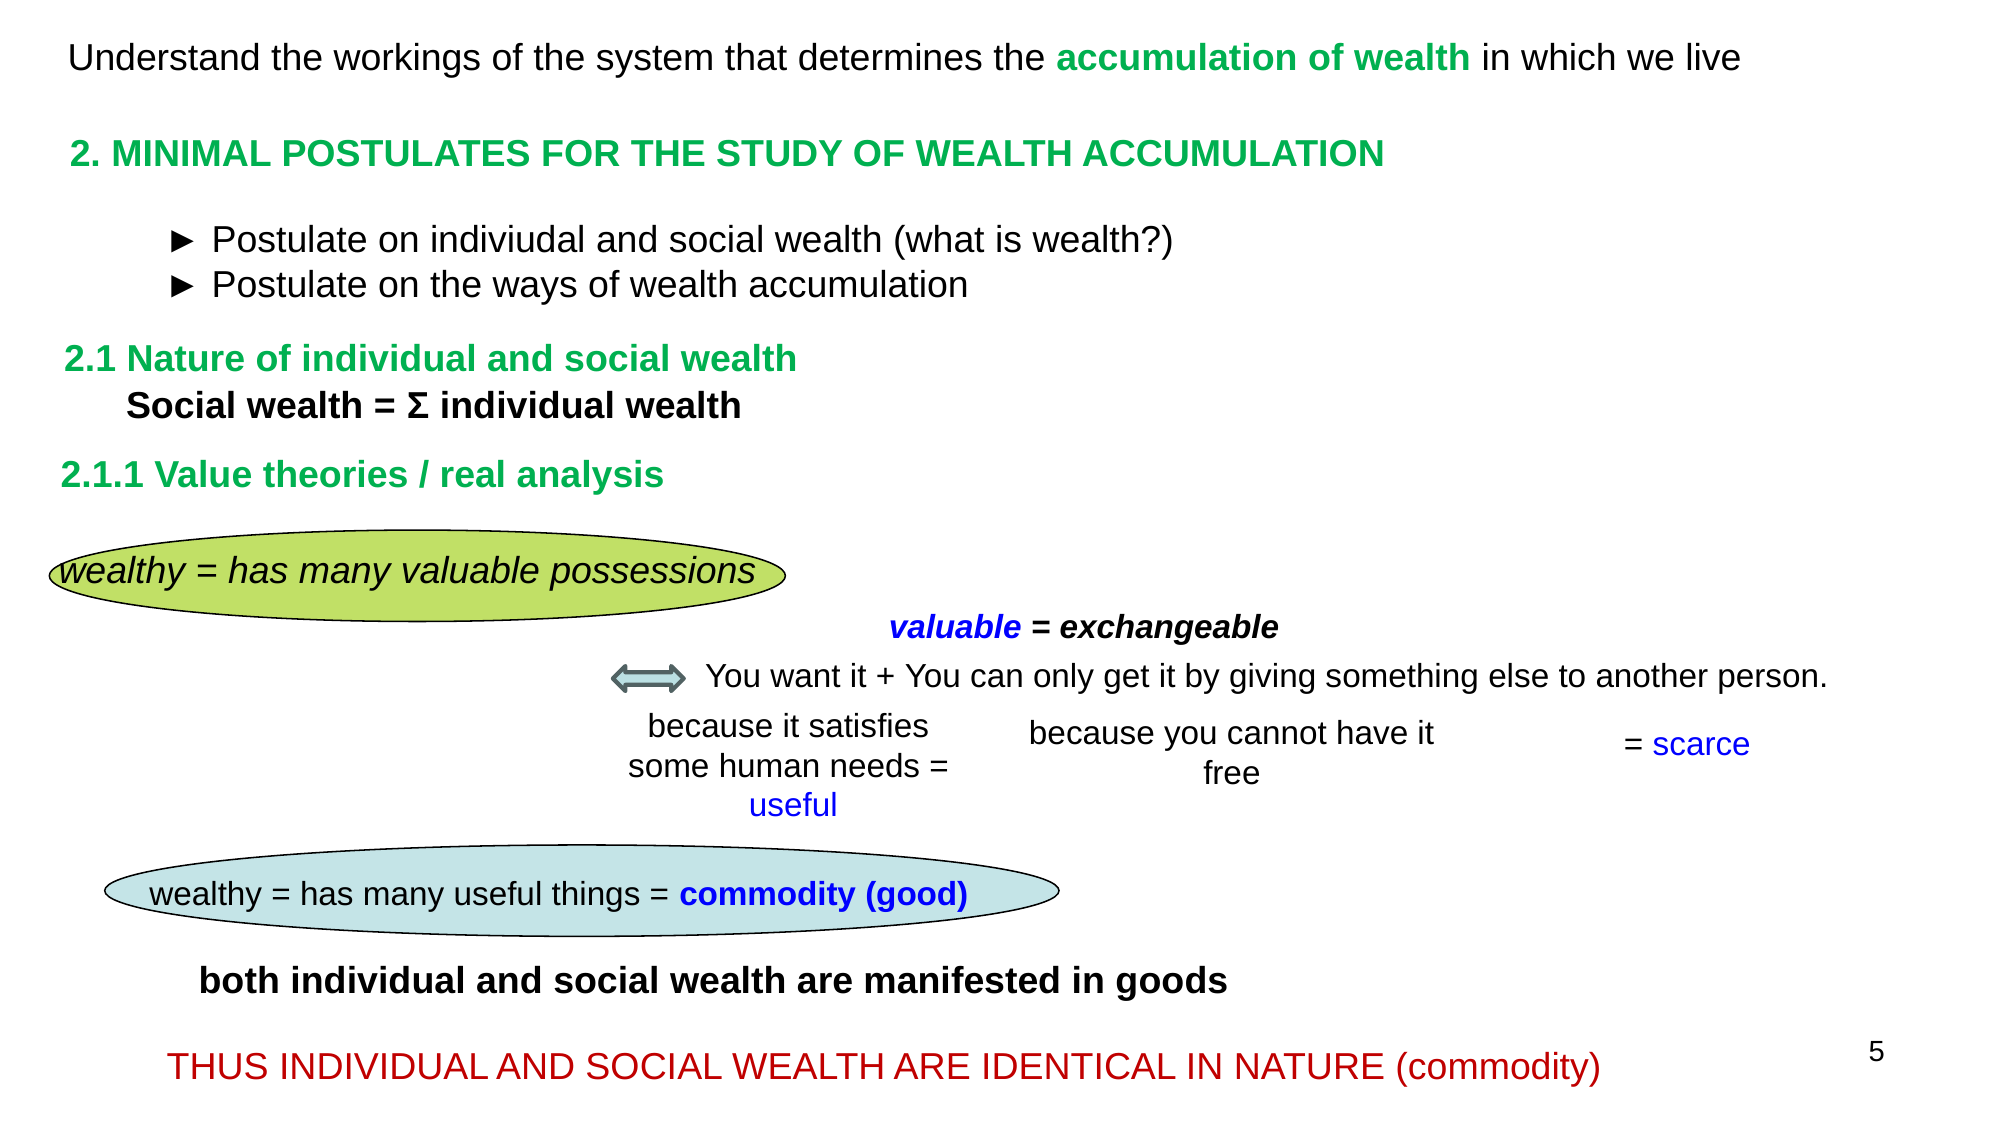

Understand the workings of the system that determines the accumulation of wealth in which we live
2. MINIMAL POSTULATES FOR THE STUDY OF WEALTH ACCUMULATION
► Postulate on indiviudal and social wealth (what is wealth?)
► Postulate on the ways of wealth accumulation
2.1 Nature of individual and social wealth
Social wealth = Σ individual wealth
2.1.1 Value theories / real analysis

wealthy = has many valuable possessions
valuable = exchangeable
You want it + You can only get it by giving something else to another person.

because it satisfies some human needs =  useful
because you cannot have it free
= scarce

wealthy = has many useful things = commodity (good)
both individual and social wealth are manifested in goods
5
THUS INDIVIDUAL AND SOCIAL WEALTH ARE IDENTICAL IN NATURE (commodity)